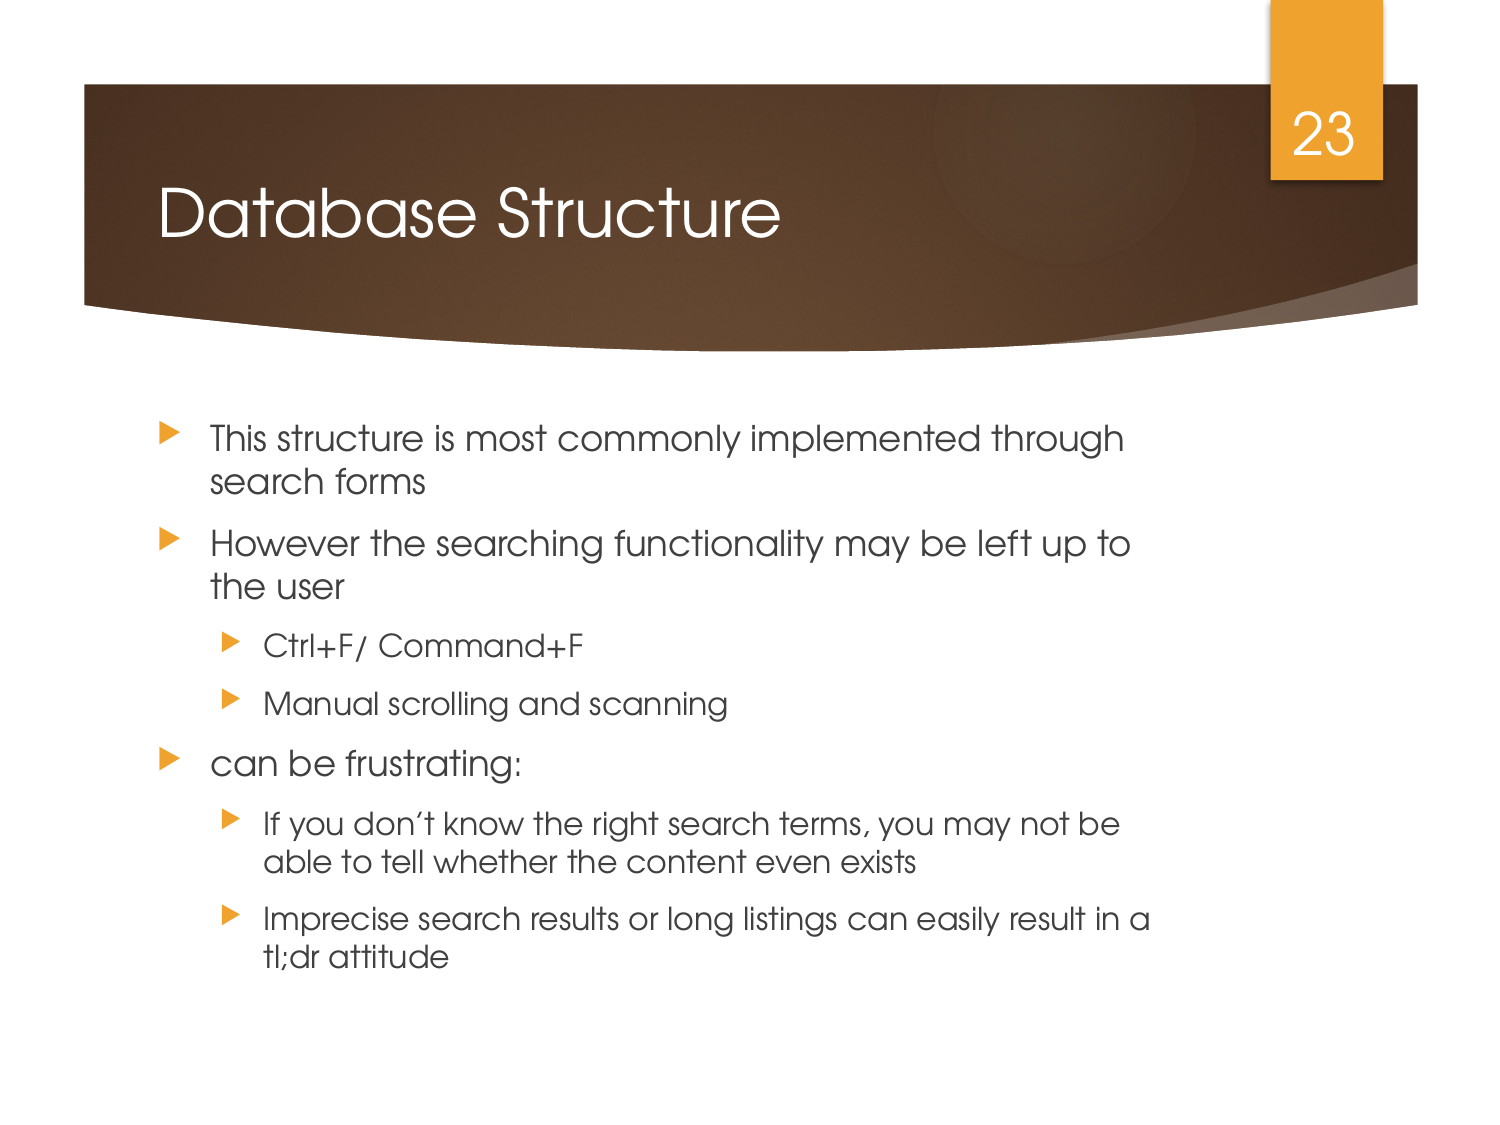

23
# Database Structure
This structure is most commonly implemented through search forms
However the searching functionality may be left up to the user
Ctrl+F/ Command+F
Manual scrolling and scanning
can be frustrating:
If you don’t know the right search terms, you may not be able to tell whether the content even exists
Imprecise search results or long listings can easily result in a tl;dr attitude